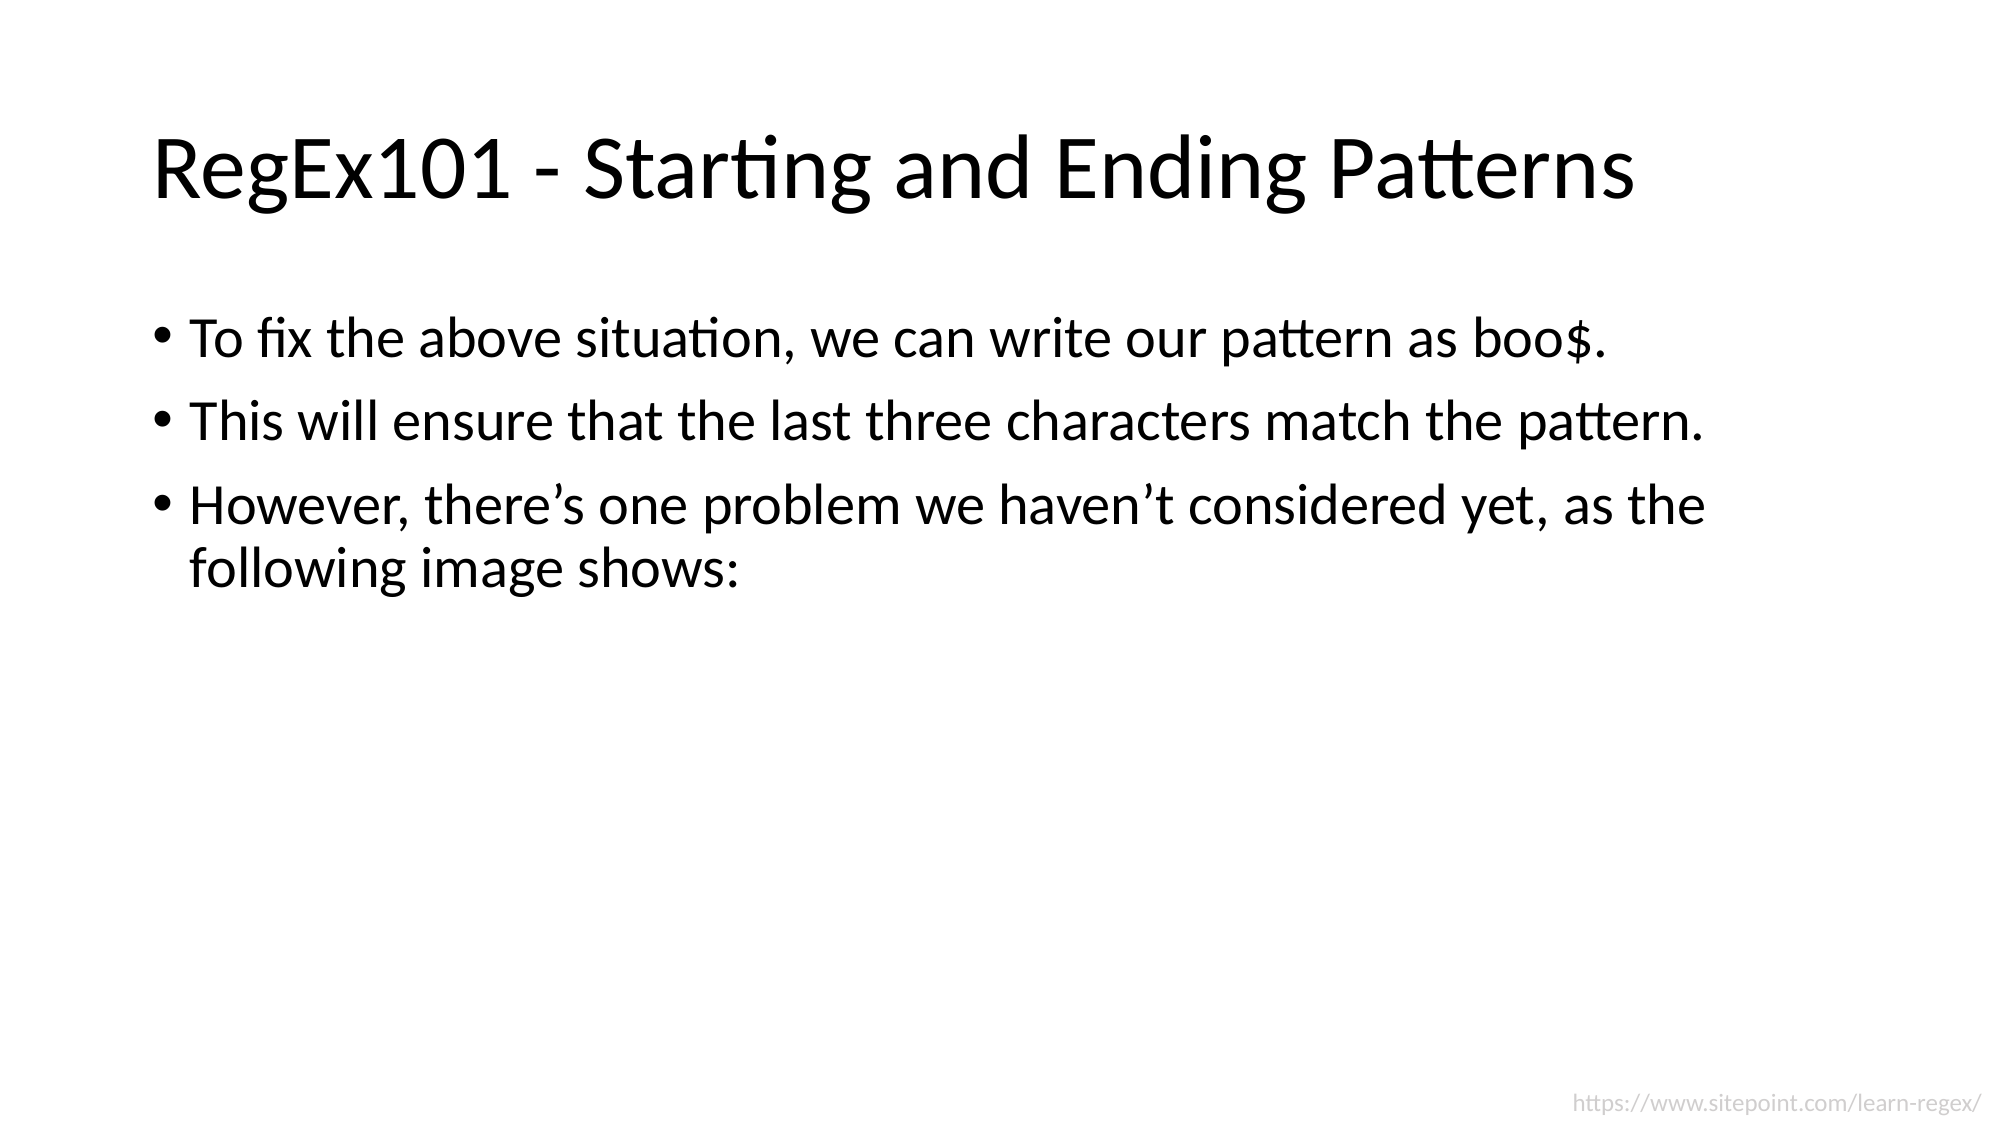

# RegEx101 - Starting and Ending Patterns
To fix the above situation, we can write our pattern as boo$.
This will ensure that the last three characters match the pattern.
However, there’s one problem we haven’t considered yet, as the following image shows:

https://www.sitepoint.com/learn-regex/